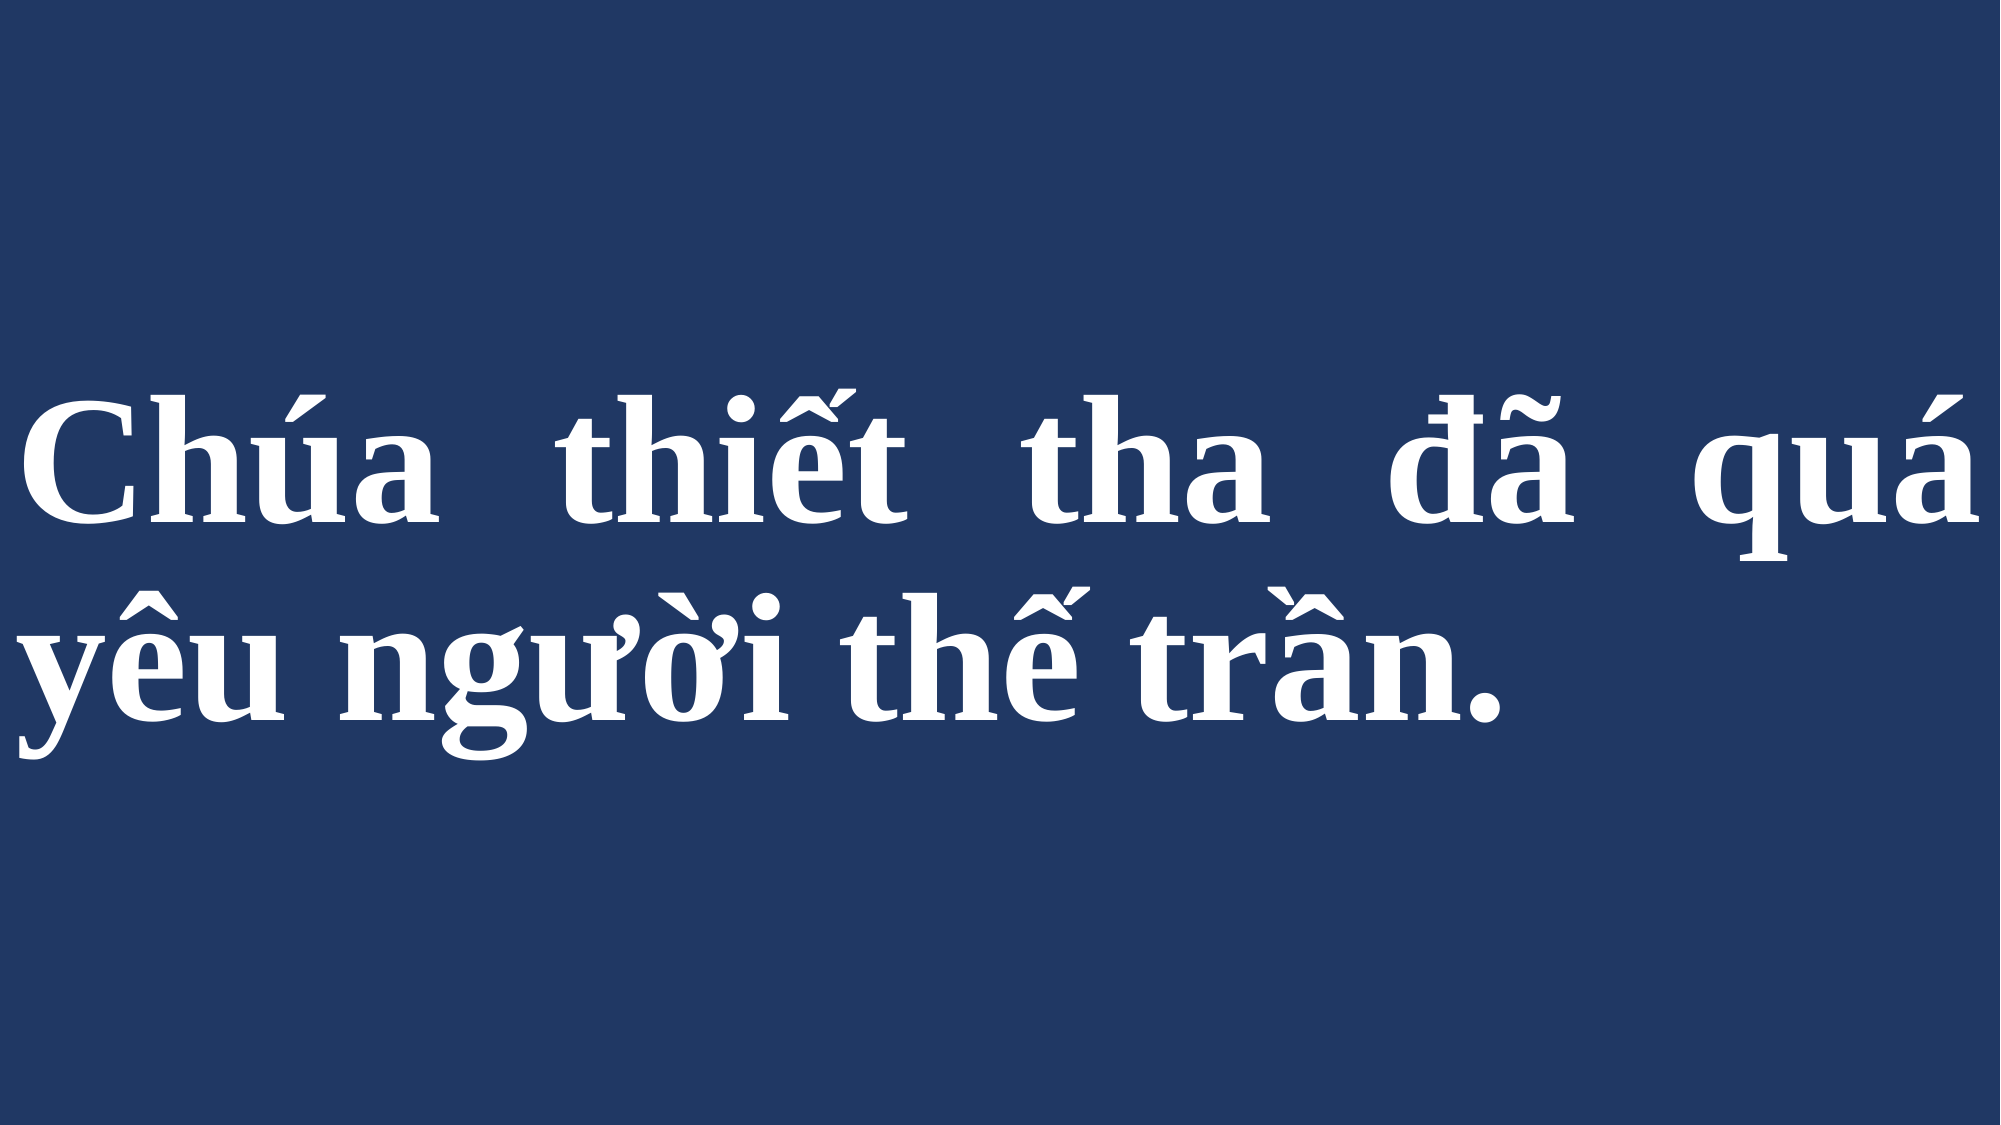

# Chúa thiết tha đã quá yêu người thế trần.